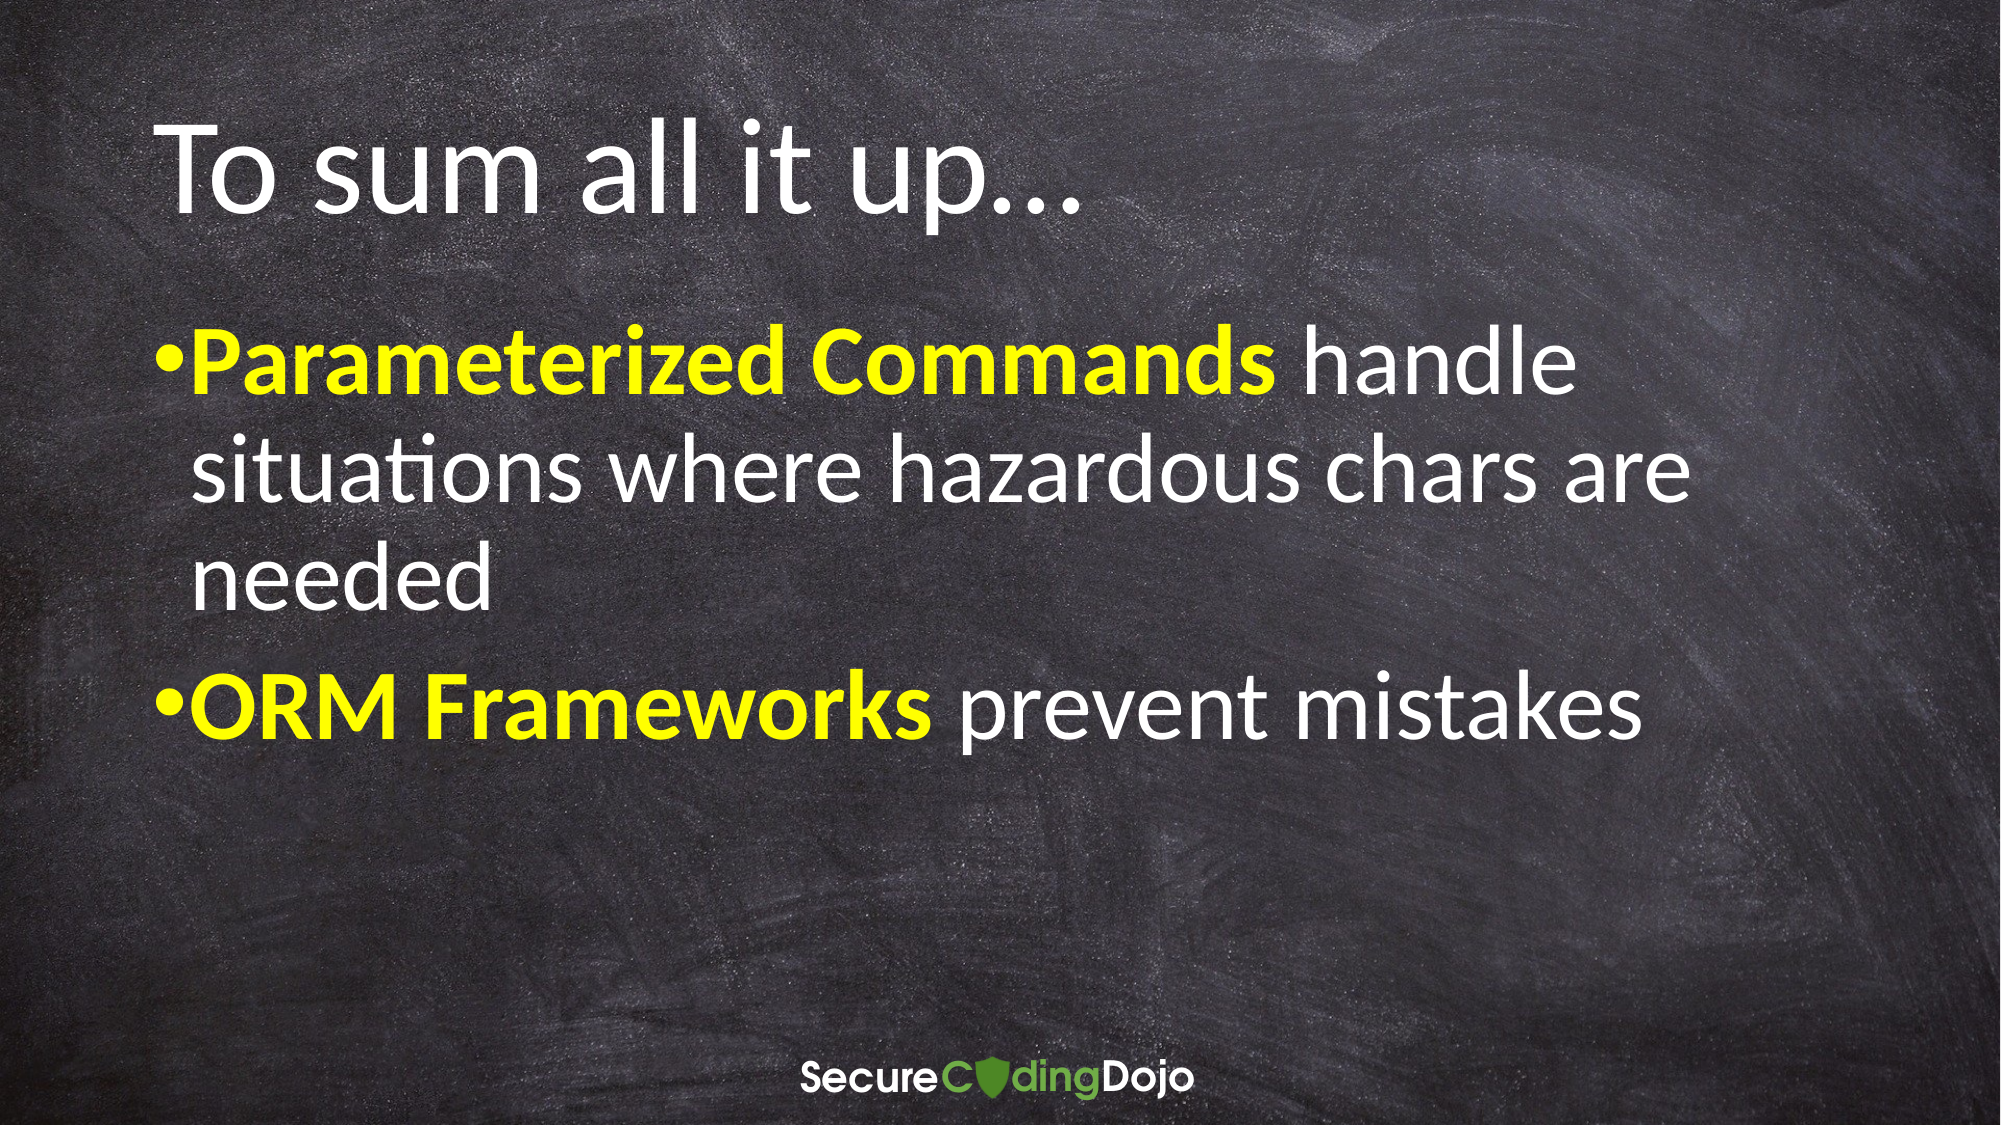

# To sum all it up…
Parameterized Commands handle situations where hazardous chars are needed
ORM Frameworks prevent mistakes